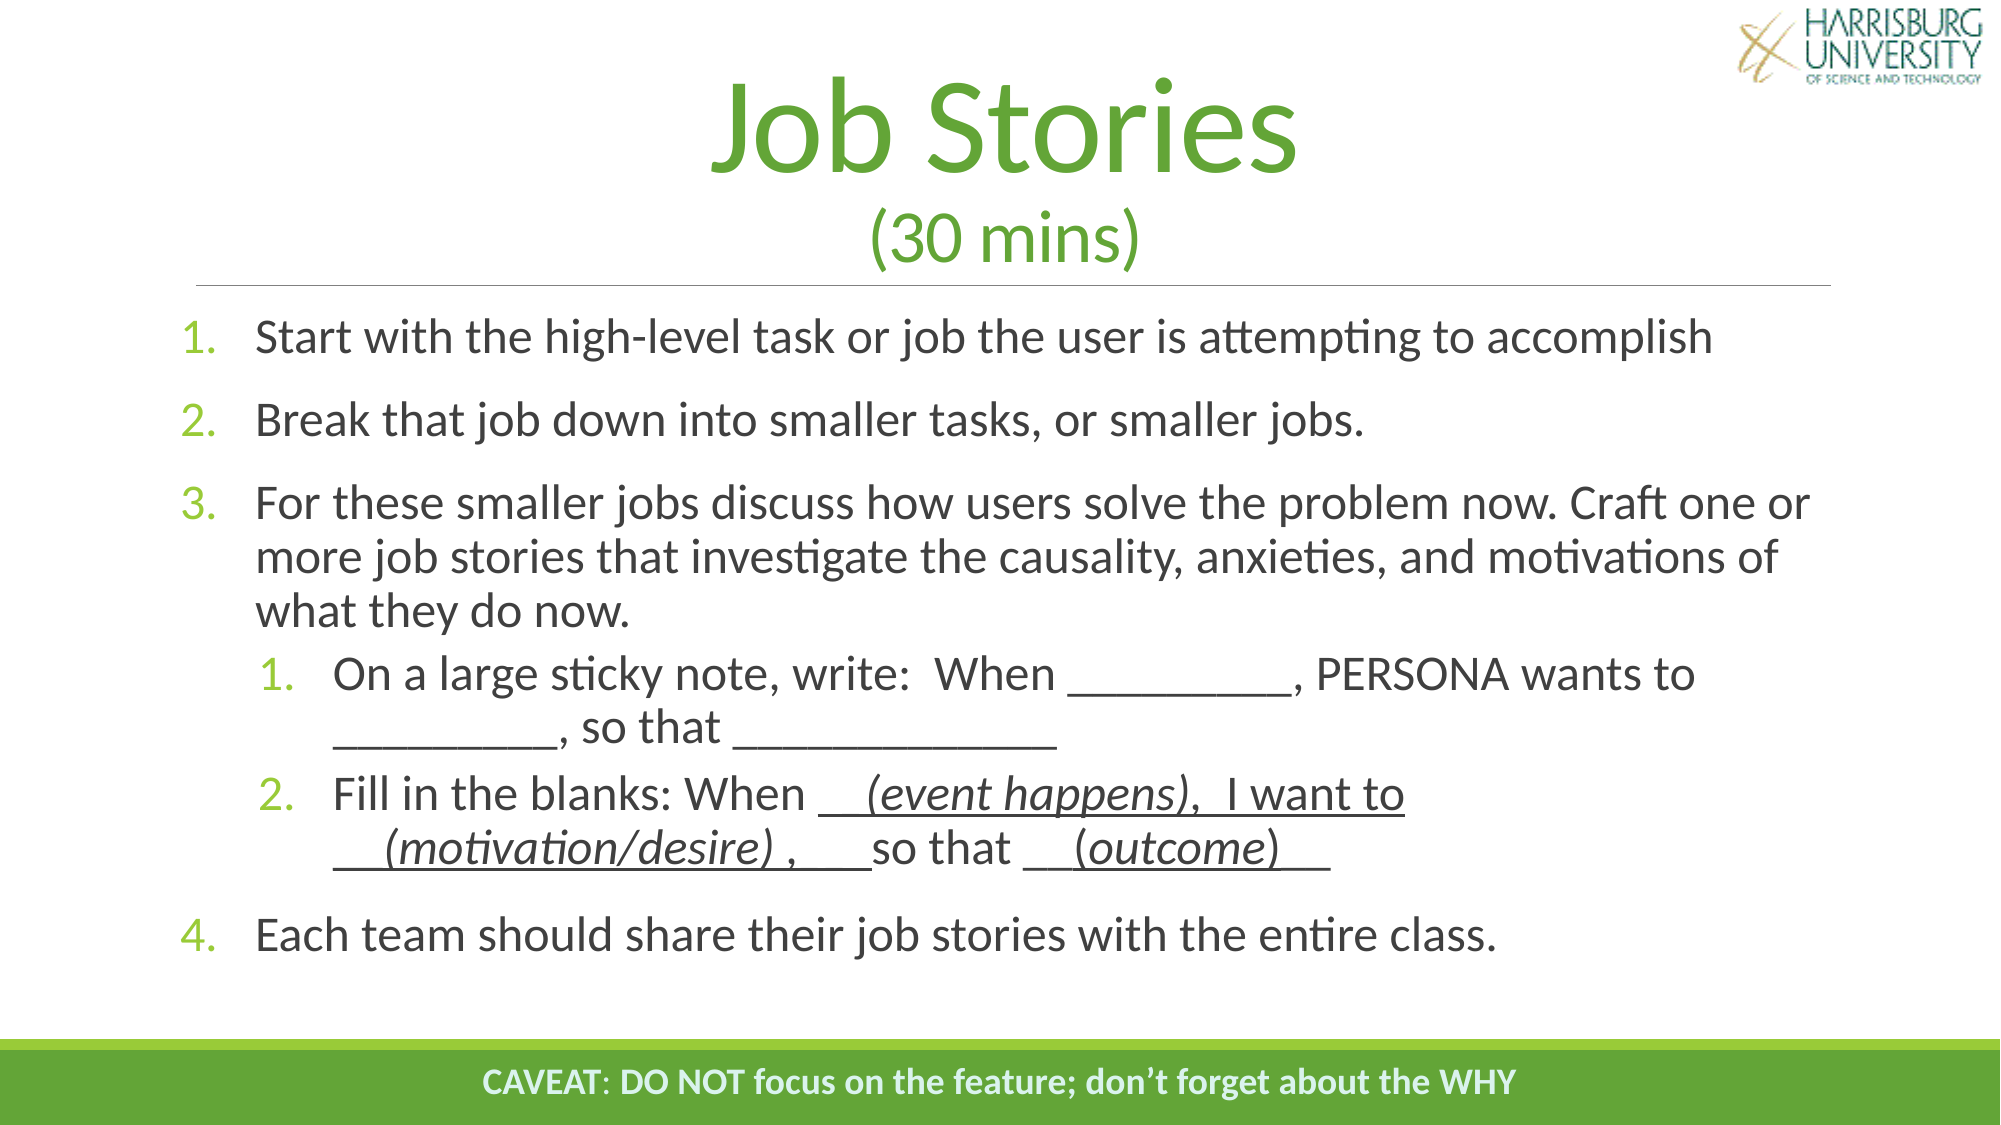

# Job Stories (30 mins)
Start with the high-level task or job the user is attempting to accomplish
Break that job down into smaller tasks, or smaller jobs.
For these smaller jobs discuss how users solve the problem now. Craft one or more job stories that investigate the causality, anxieties, and motivations of what they do now.
On a large sticky note, write:  When _________, PERSONA wants to _________, so that _____________
Fill in the blanks: When   _(event happens),  I want to __(motivation/desire) ,__  so that __(outcome)__
Each team should share their job stories with the entire class.
CAVEAT: DO NOT focus on the feature; don’t forget about the WHY